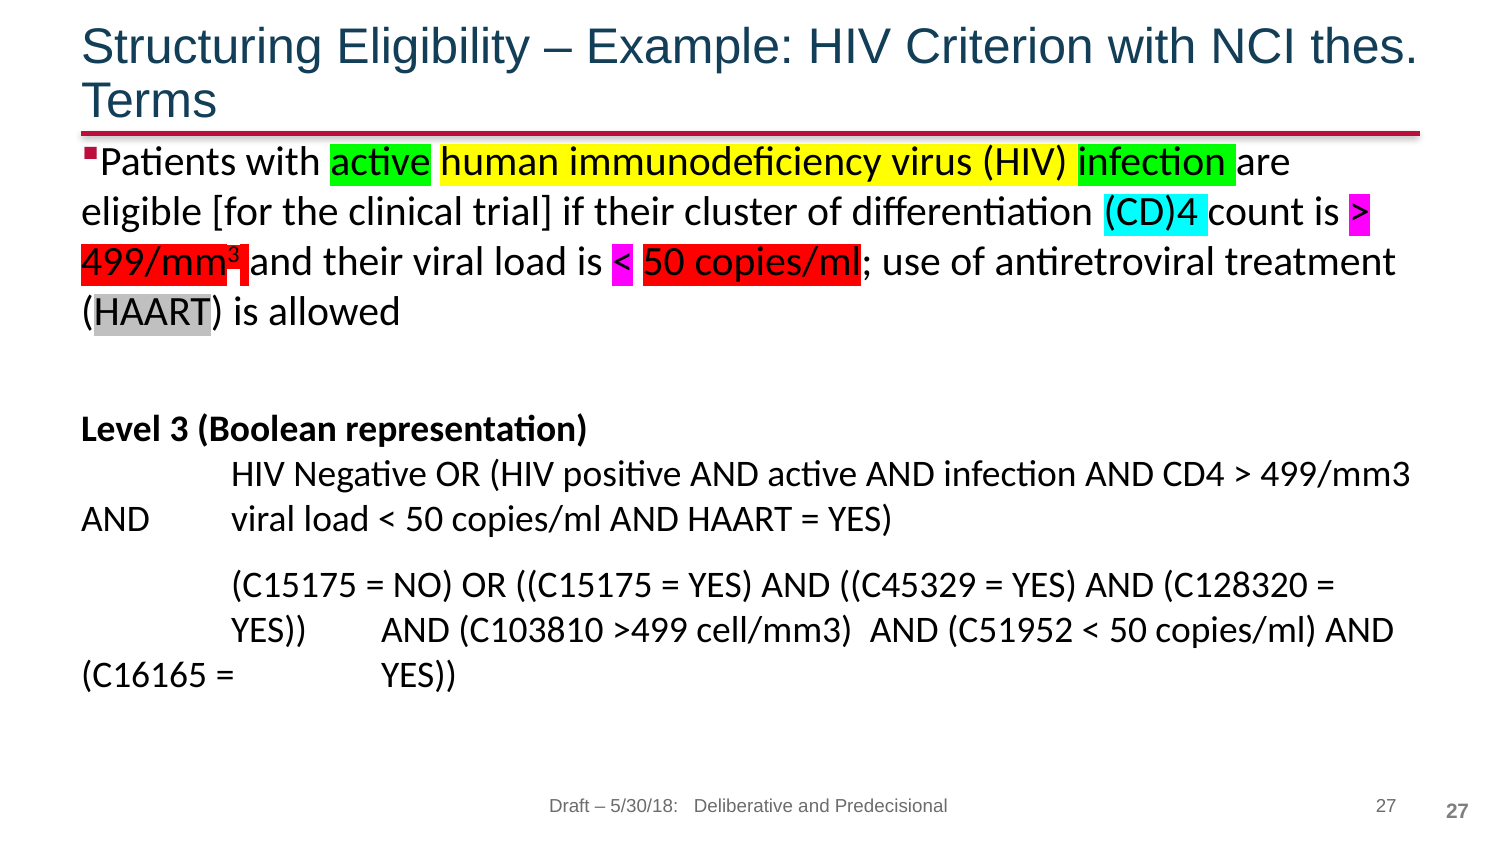

# Structuring Eligibility – Example: HIV Criterion with NCI thes. Terms
Patients with active human immunodeficiency virus (HIV) infection are eligible [for the clinical trial] if their cluster of differentiation (CD)4 count is > 499/mm3 and their viral load is < 50 copies/ml; use of antiretroviral treatment (HAART) is allowed
Level 3 (Boolean representation)
	HIV Negative OR (HIV positive AND active AND infection AND CD4 > 499/mm3 AND 	viral load < 50 copies/ml AND HAART = YES)
	(C15175 = NO) OR ((C15175 = YES) AND ((C45329 = YES) AND (C128320 = 	YES)) 	AND (C103810 >499 cell/mm3)  AND (C51952 < 50 copies/ml) AND (C16165 = 	YES))

Draft – 5/30/18:   Deliberative and Predecisional
27